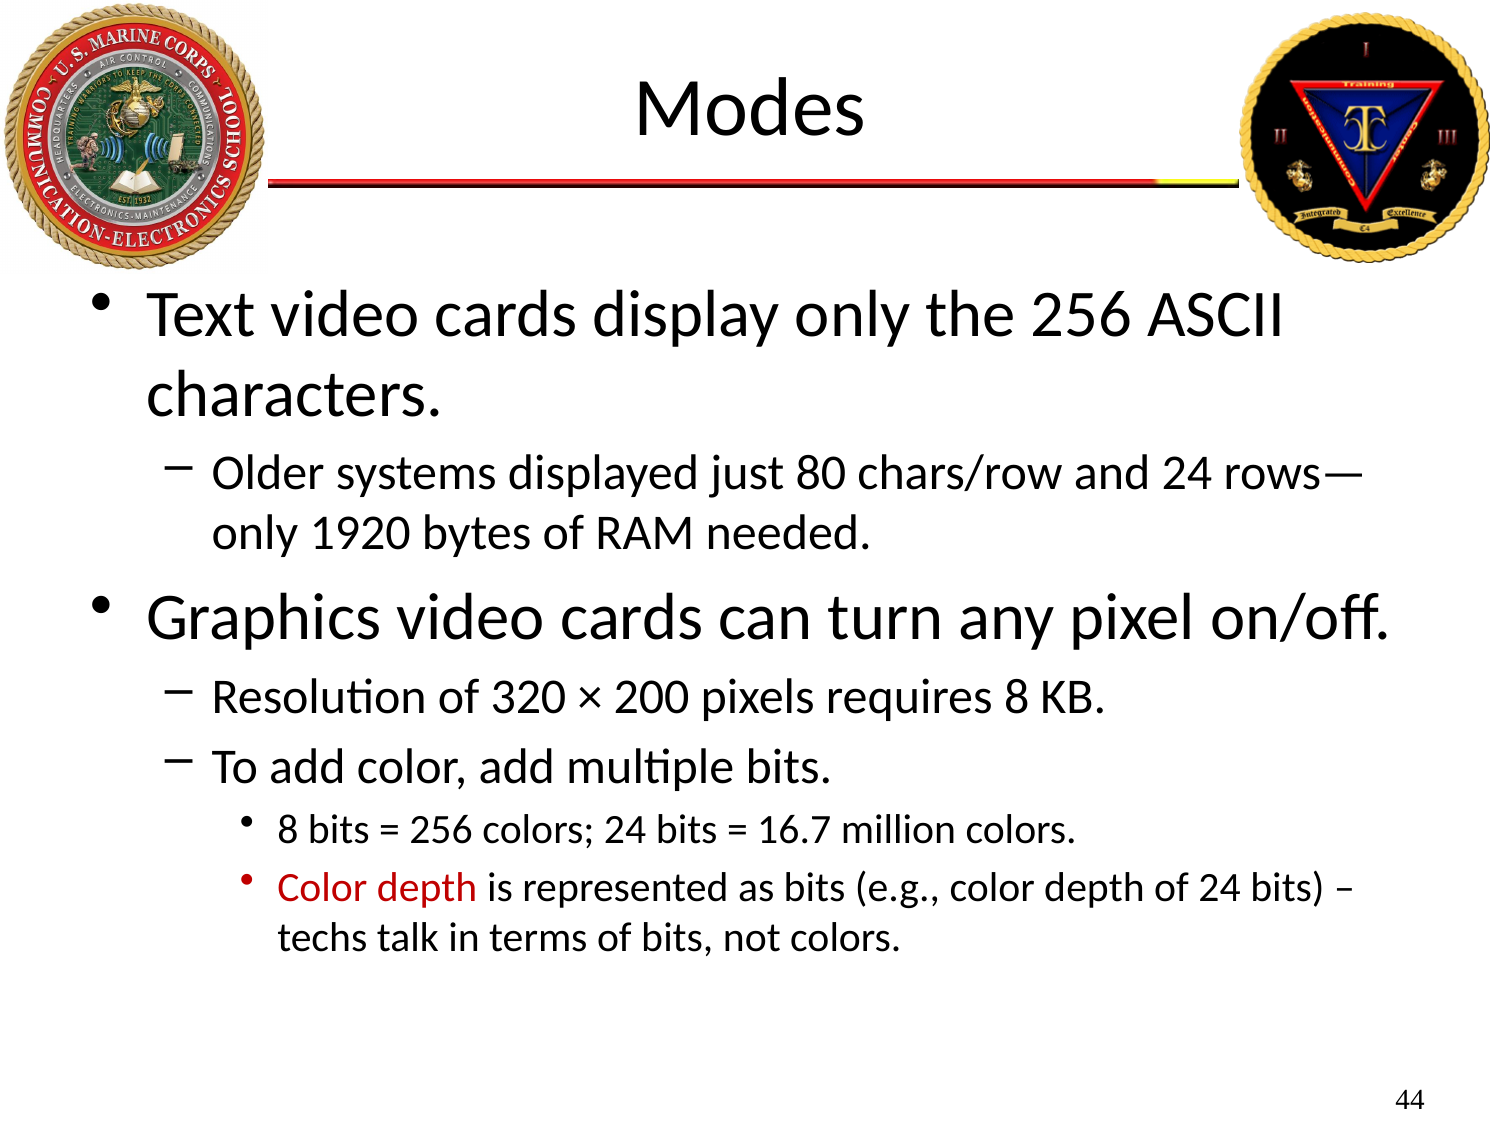

# Modes
Text video cards display only the 256 ASCII characters.
Older systems displayed just 80 chars/row and 24 rows—only 1920 bytes of RAM needed.
Graphics video cards can turn any pixel on/off.
Resolution of 320 × 200 pixels requires 8 KB.
To add color, add multiple bits.
8 bits = 256 colors; 24 bits = 16.7 million colors.
Color depth is represented as bits (e.g., color depth of 24 bits) – techs talk in terms of bits, not colors.